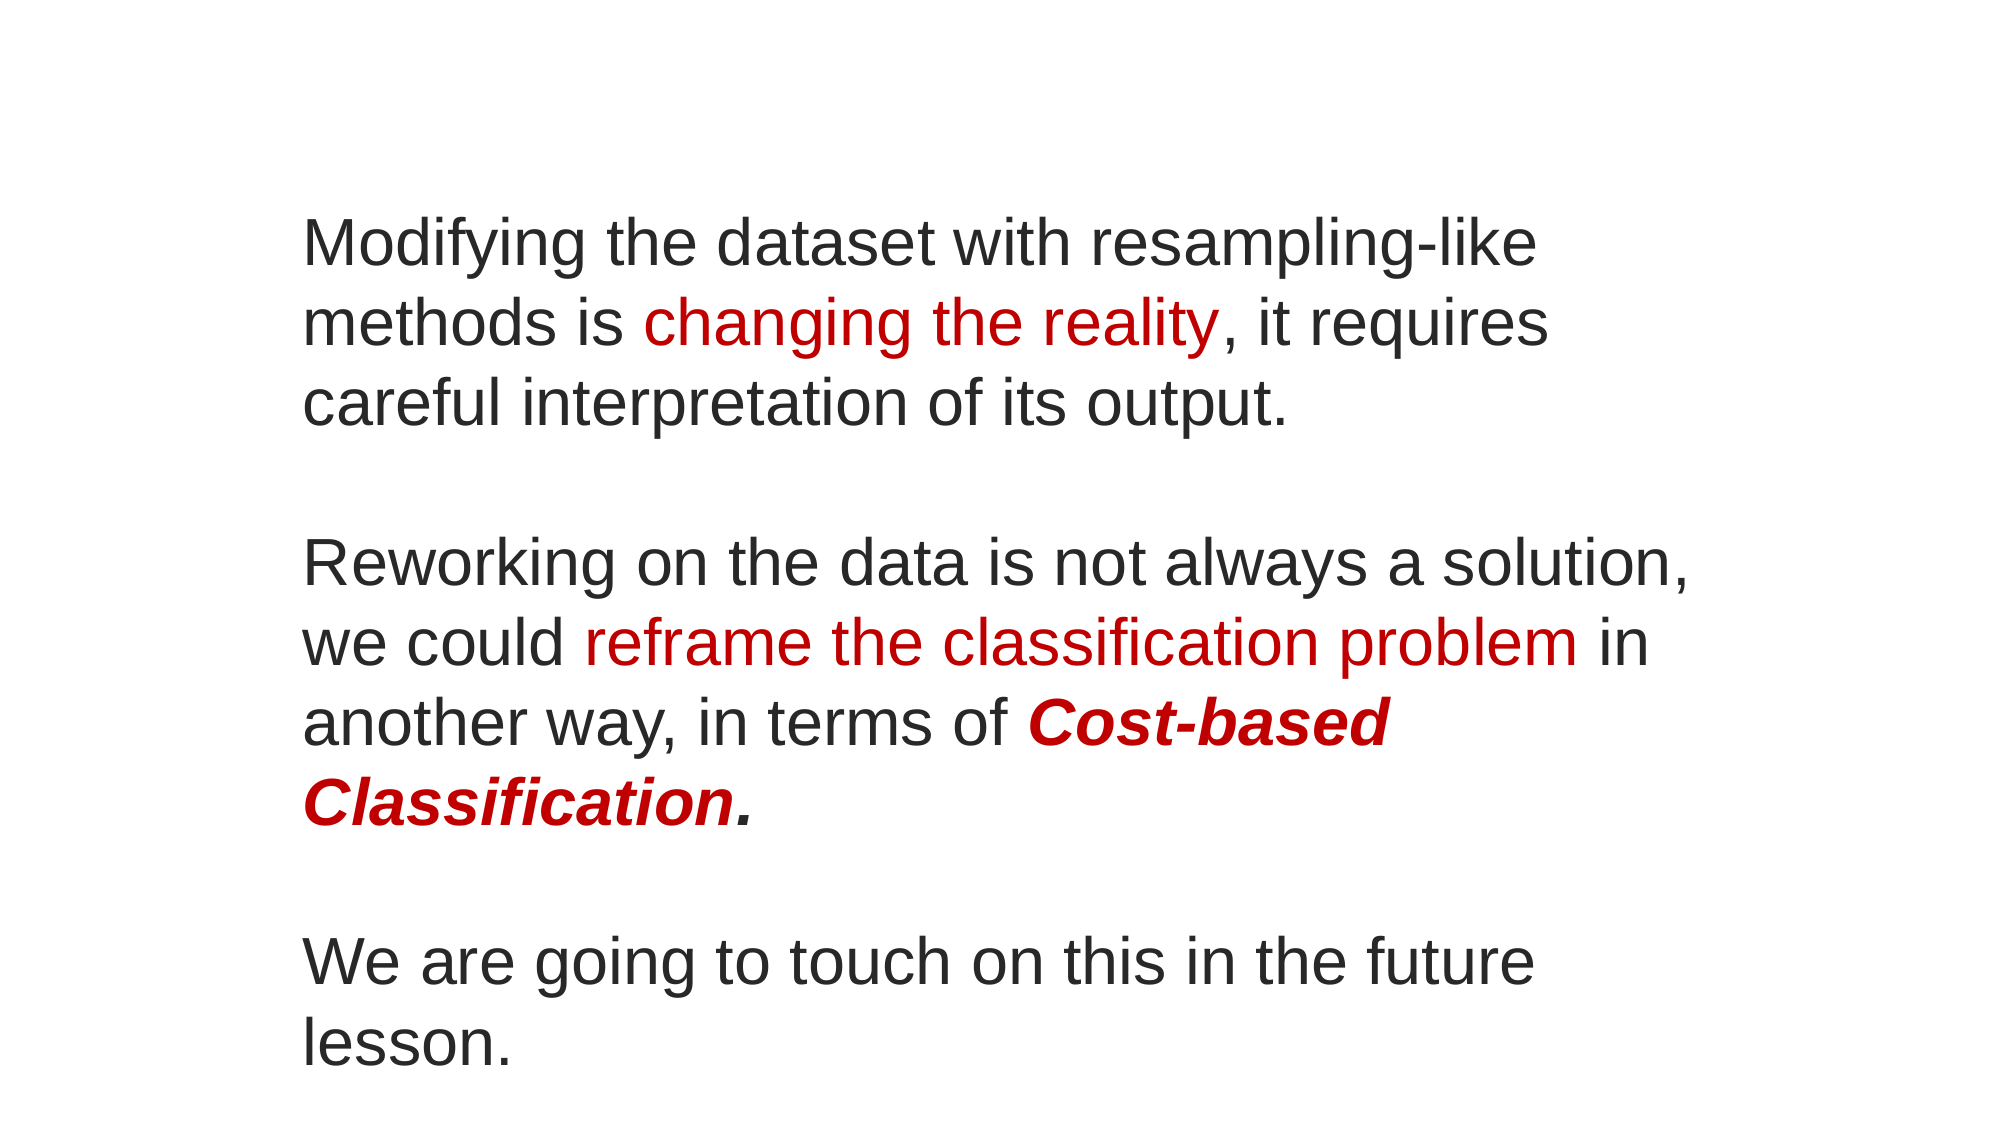

Modifying the dataset with resampling-like methods is changing the reality, it requires careful interpretation of its output.

Reworking on the data is not always a solution, we could reframe the classification problem in another way, in terms of Cost-based Classification.

We are going to touch on this in the future lesson.